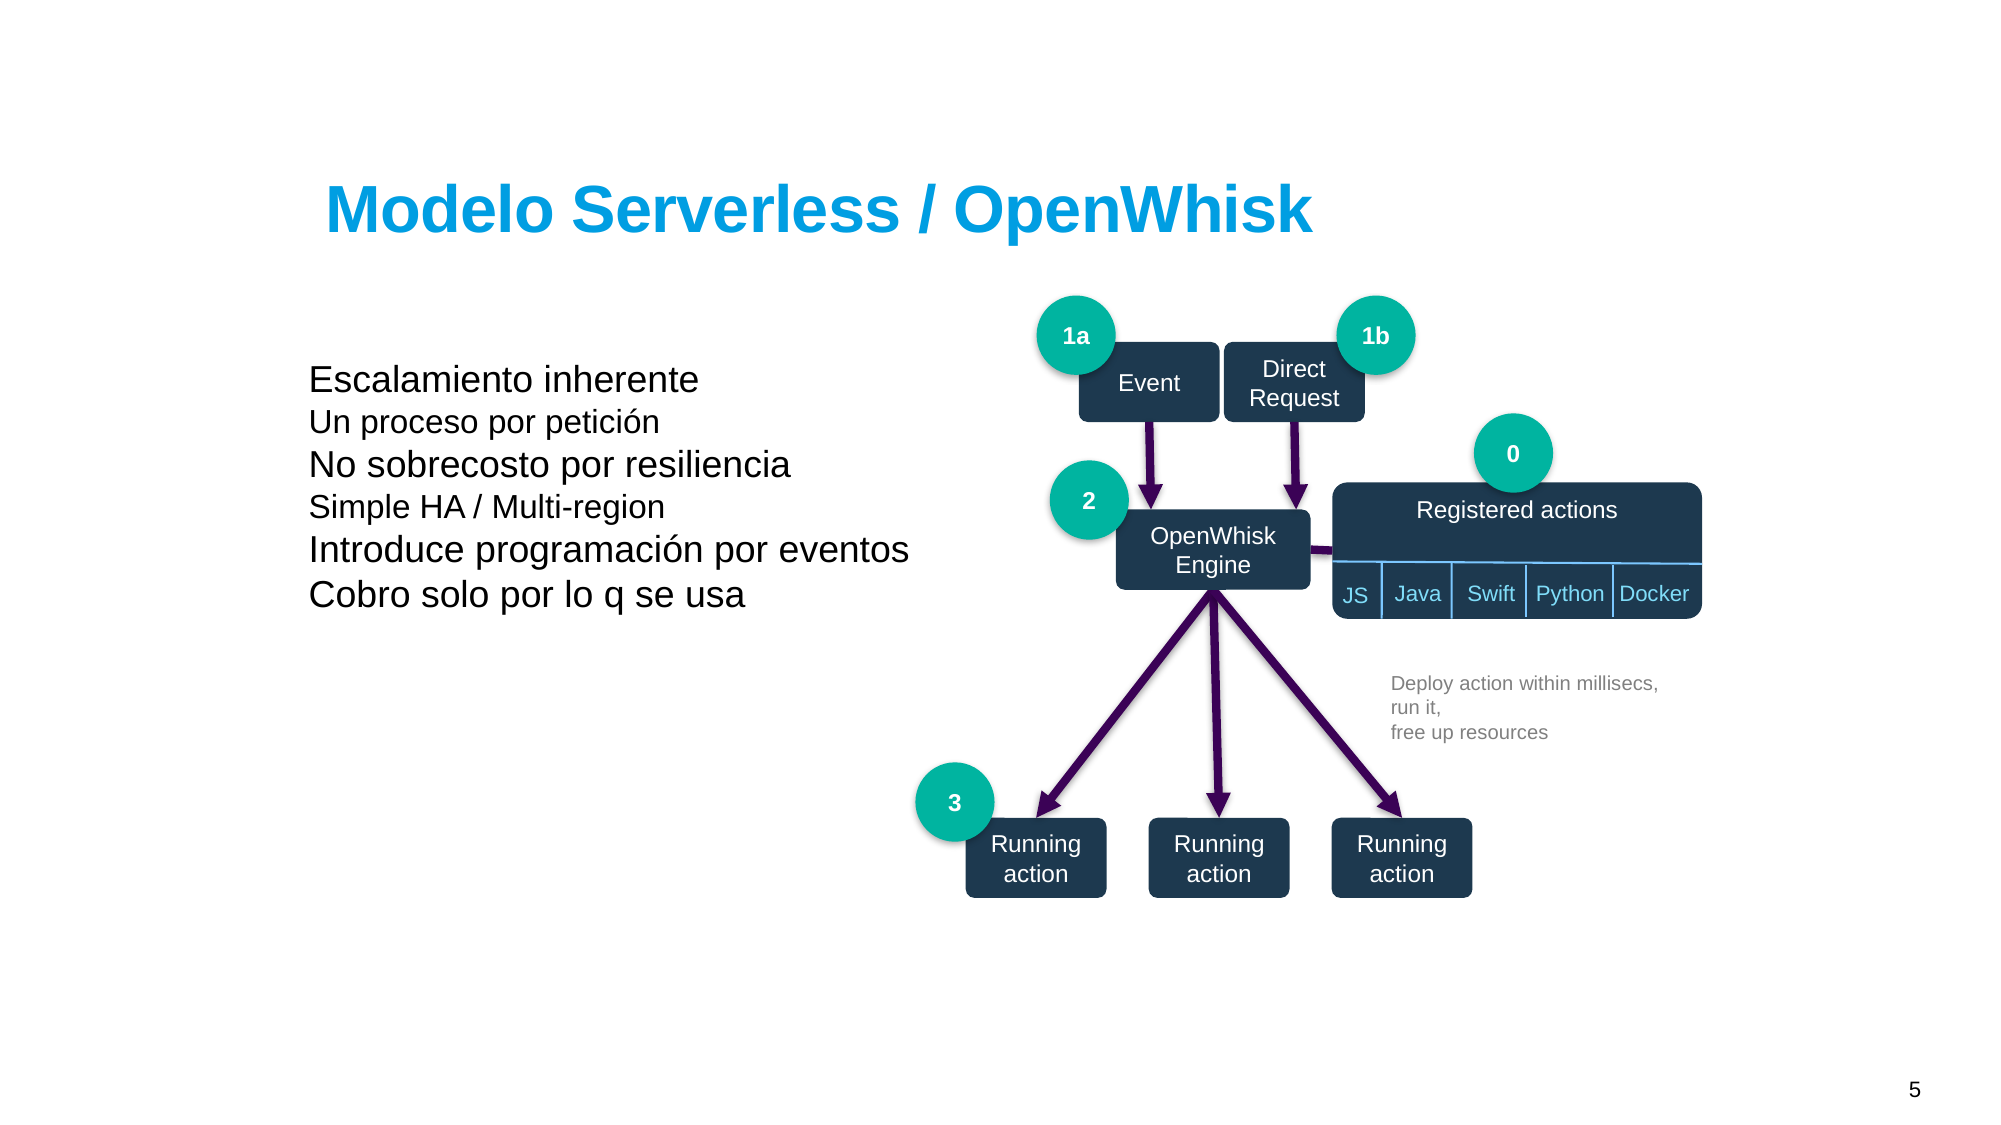

# Modelo Serverless / OpenWhisk
1a
1b
Event
Direct Request
Escalamiento inherente
Un proceso por petición
No sobrecosto por resiliencia
Simple HA / Multi-region
Introduce programación por eventos
Cobro solo por lo q se usa

0
2
Registered actions
OpenWhisk Engine

Java
Swift
Python
JS
Docker
Deploy action within millisecs,
run it,
free up resources
3
Running action
Running action
Running action